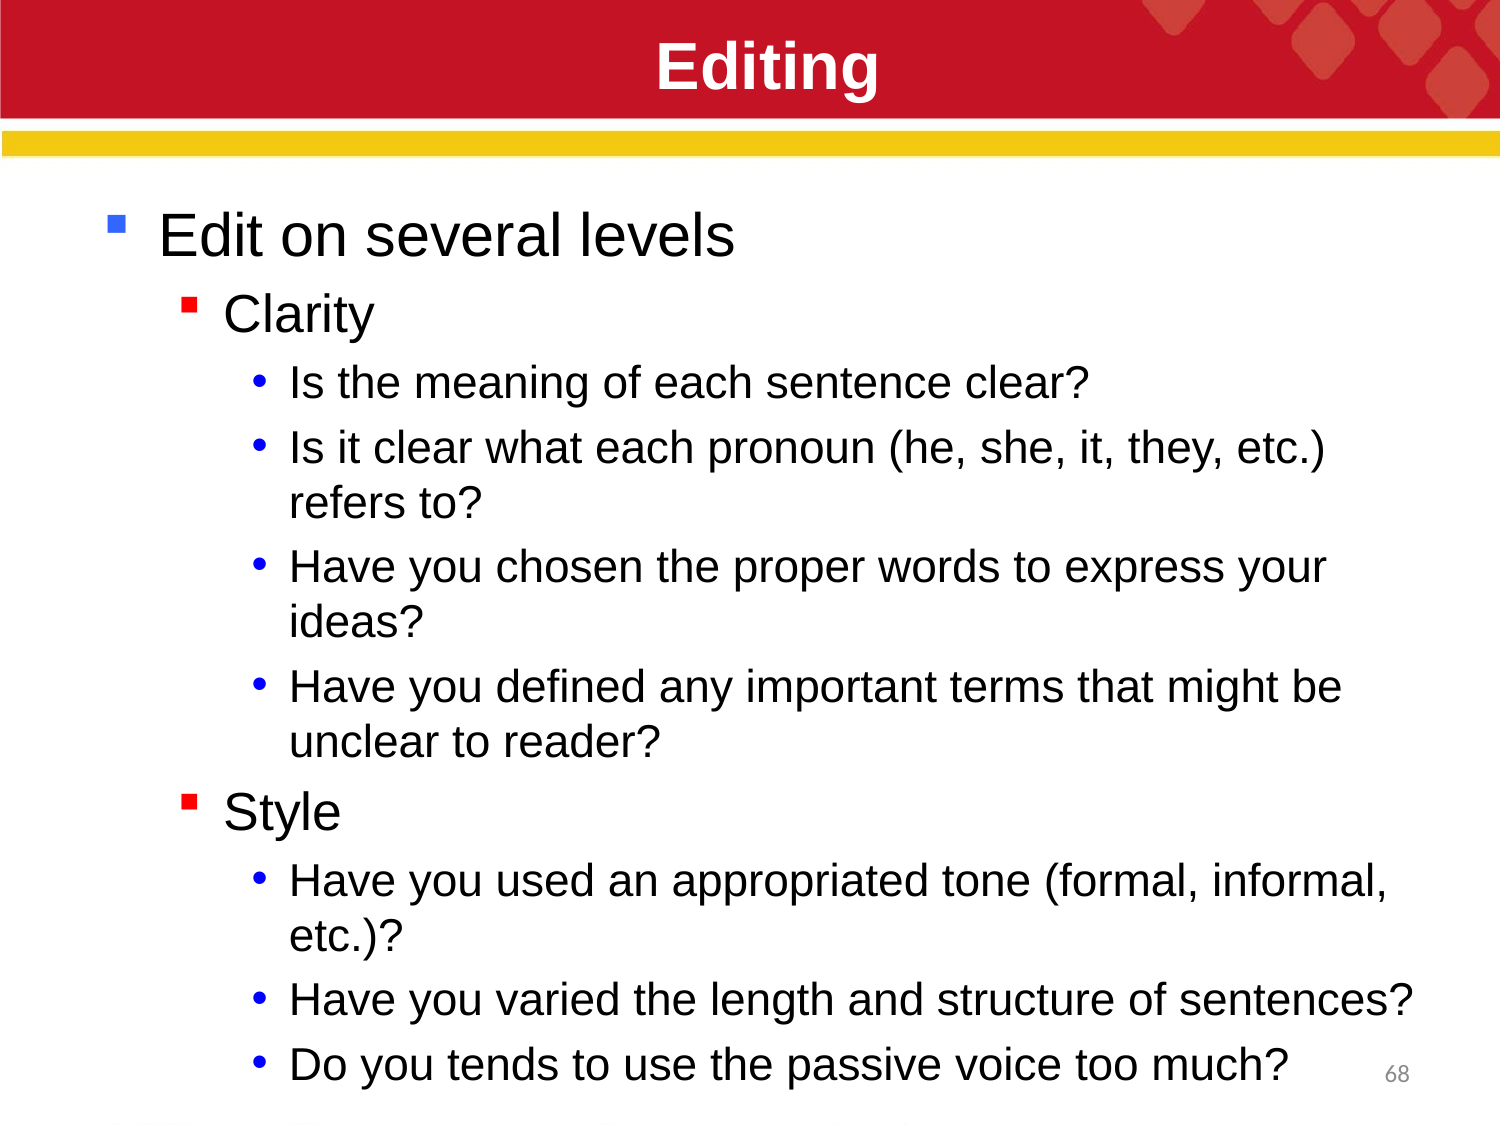

# Editing
Edit on several levels
Clarity
Is the meaning of each sentence clear?
Is it clear what each pronoun (he, she, it, they, etc.) refers to?
Have you chosen the proper words to express your ideas?
Have you defined any important terms that might be unclear to reader?
Style
Have you used an appropriated tone (formal, informal, etc.)?
Have you varied the length and structure of sentences?
Do you tends to use the passive voice too much?

68